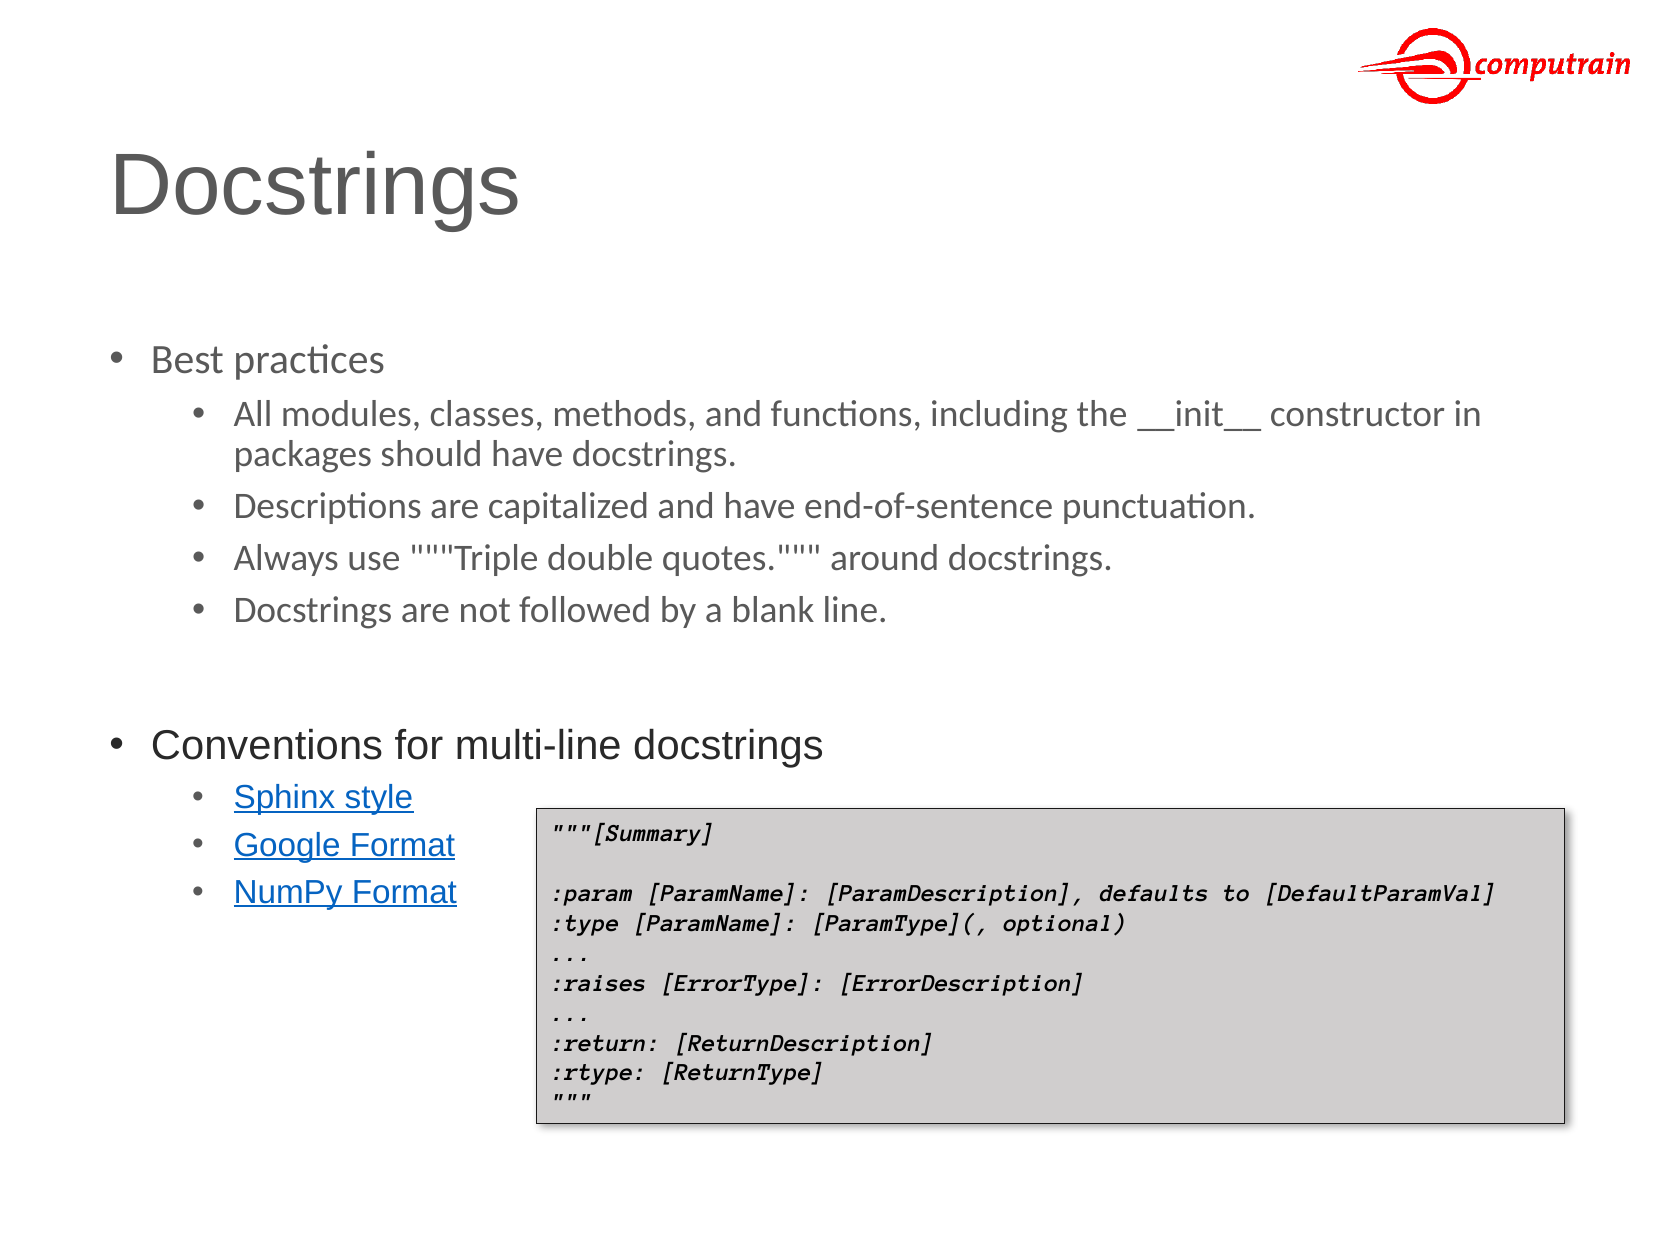

# Docstrings
Best practices
All modules, classes, methods, and functions, including the __init__ constructor in packages should have docstrings.
Descriptions are capitalized and have end-of-sentence punctuation.
Always use """Triple double quotes.""" around docstrings.
Docstrings are not followed by a blank line.

Conventions for multi-line docstrings
Sphinx style
Google Format
NumPy Format

"""[Summary]

:param [ParamName]: [ParamDescription], defaults to [DefaultParamVal]
:type [ParamName]: [ParamType](, optional)
...
:raises [ErrorType]: [ErrorDescription]
...
:return: [ReturnDescription]
:rtype: [ReturnType]
"""